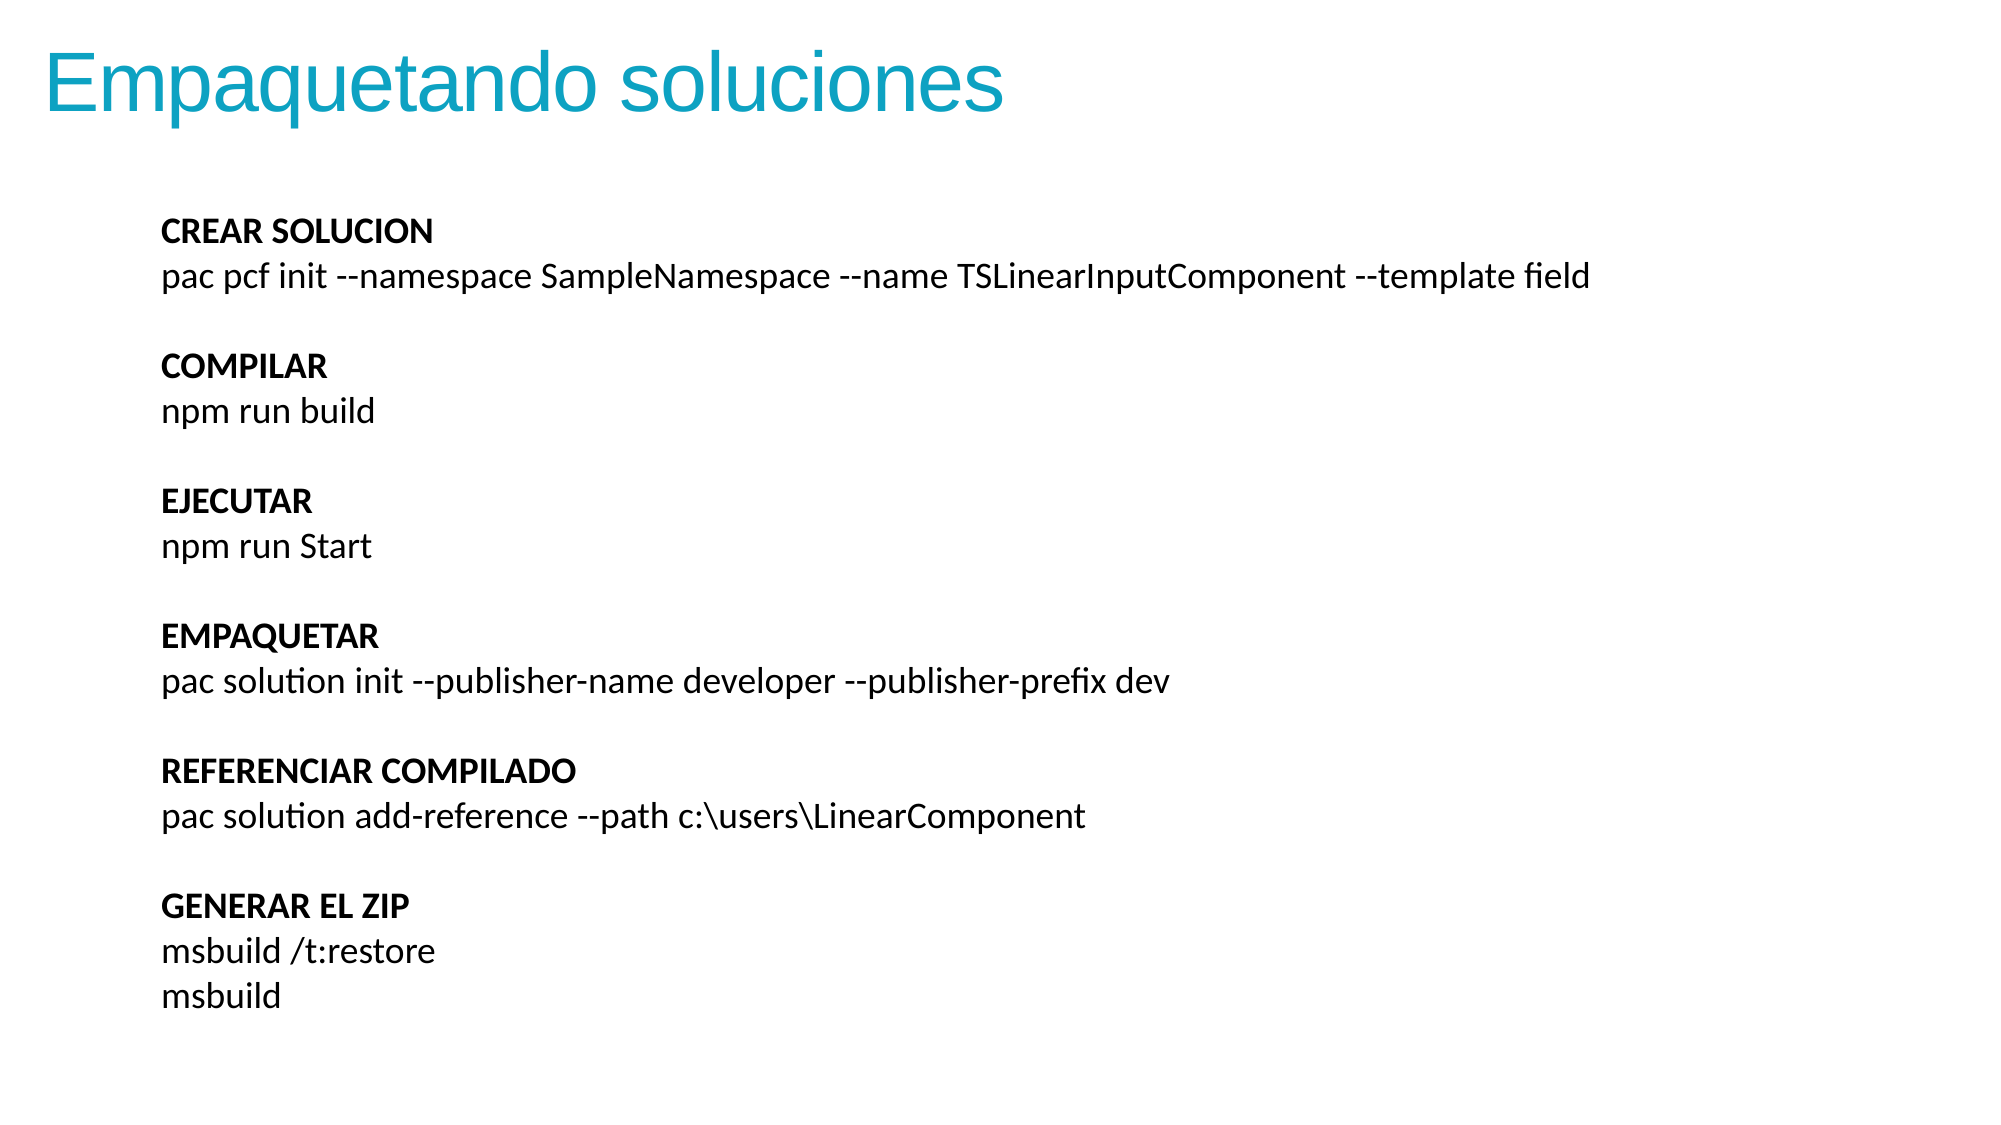

# Empaquetando soluciones
CREAR SOLUCION
pac pcf init --namespace SampleNamespace --name TSLinearInputComponent --template field

COMPILAR
npm run build

EJECUTAR
npm run Start

EMPAQUETAR
pac solution init --publisher-name developer --publisher-prefix dev

REFERENCIAR COMPILADO
pac solution add-reference --path c:\users\LinearComponent

GENERAR EL ZIP
msbuild /t:restore
msbuild